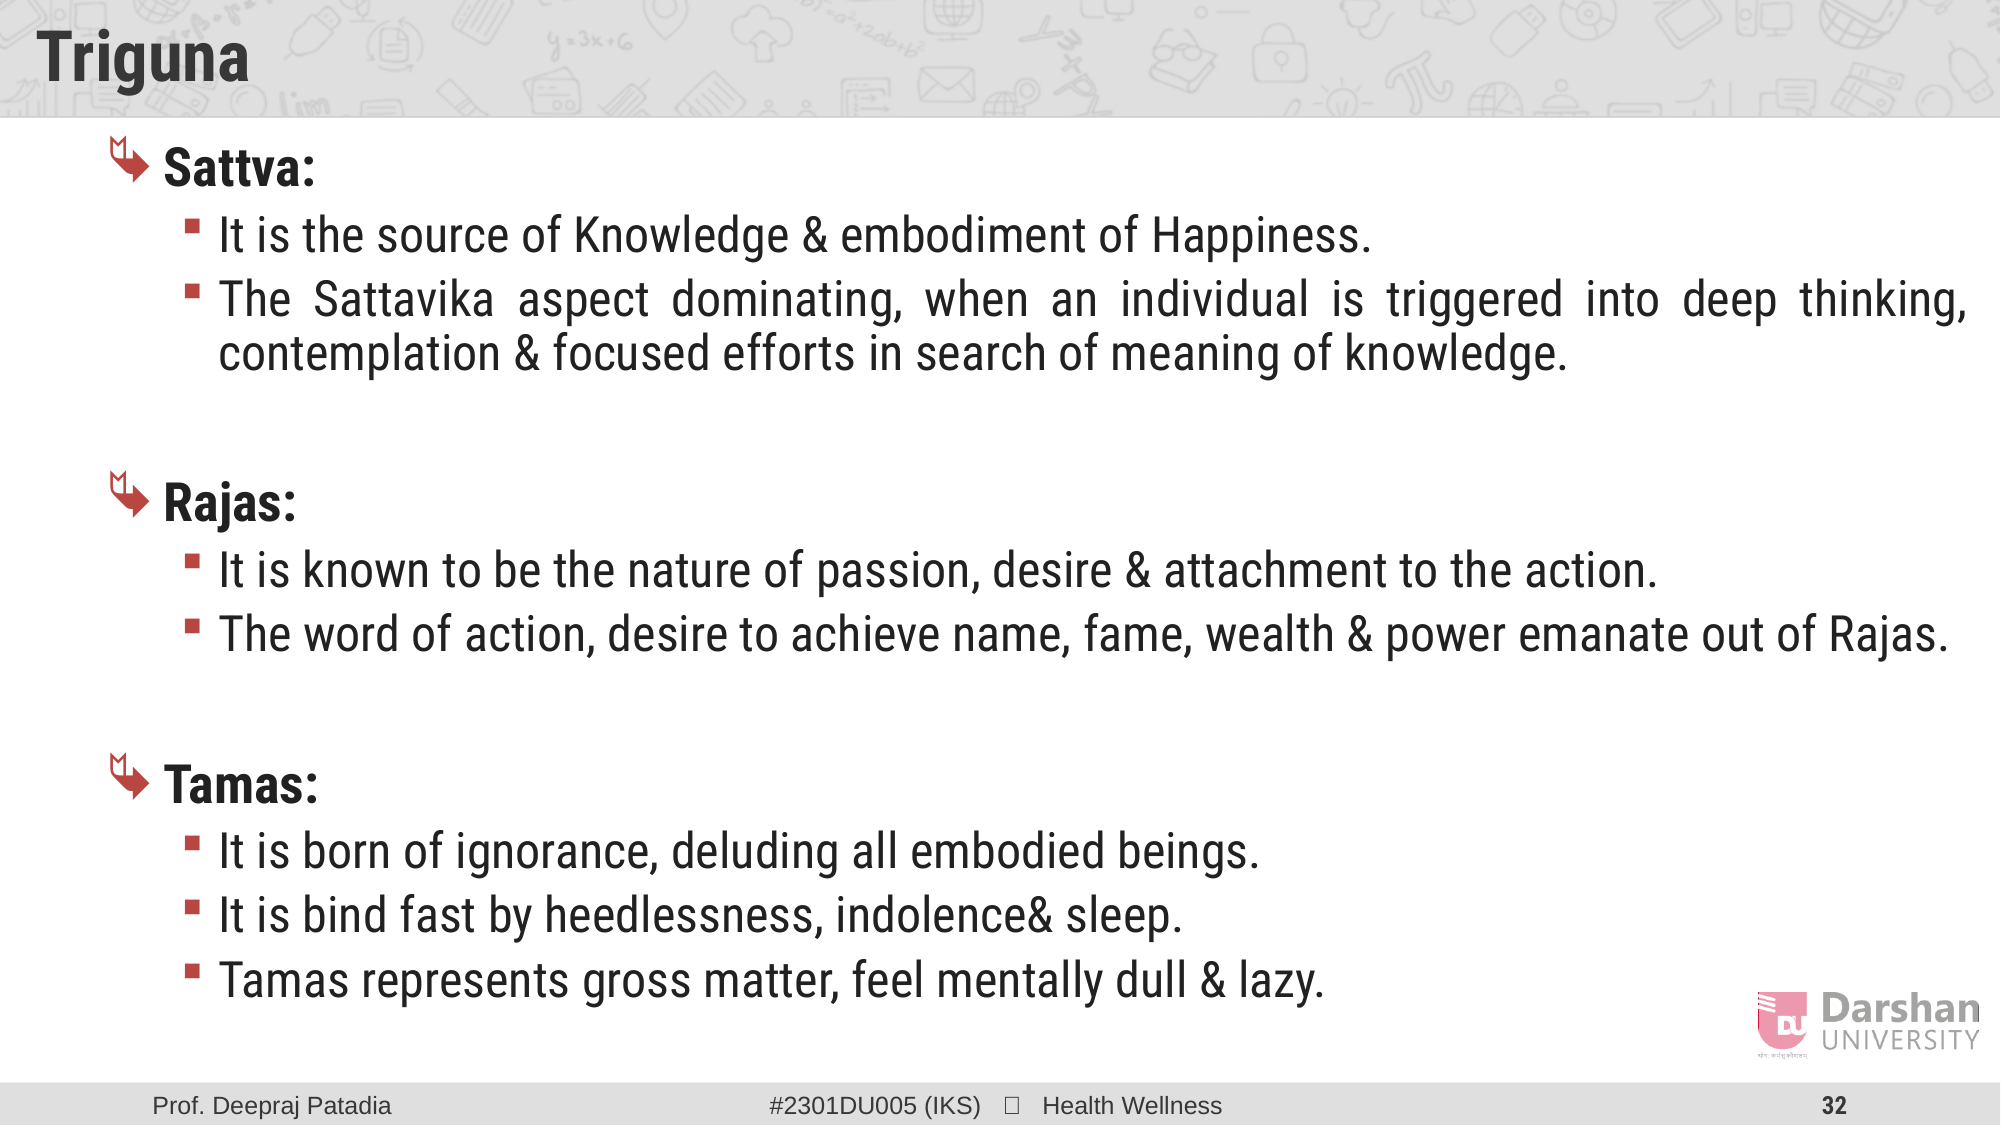

# Triguna
Sattva:
It is the source of Knowledge & embodiment of Happiness.
The Sattavika aspect dominating, when an individual is triggered into deep thinking, contemplation & focused efforts in search of meaning of knowledge.

Rajas:
It is known to be the nature of passion, desire & attachment to the action.
The word of action, desire to achieve name, fame, wealth & power emanate out of Rajas.

Tamas:
It is born of ignorance, deluding all embodied beings.
It is bind fast by heedlessness, indolence& sleep.
Tamas represents gross matter, feel mentally dull & lazy.